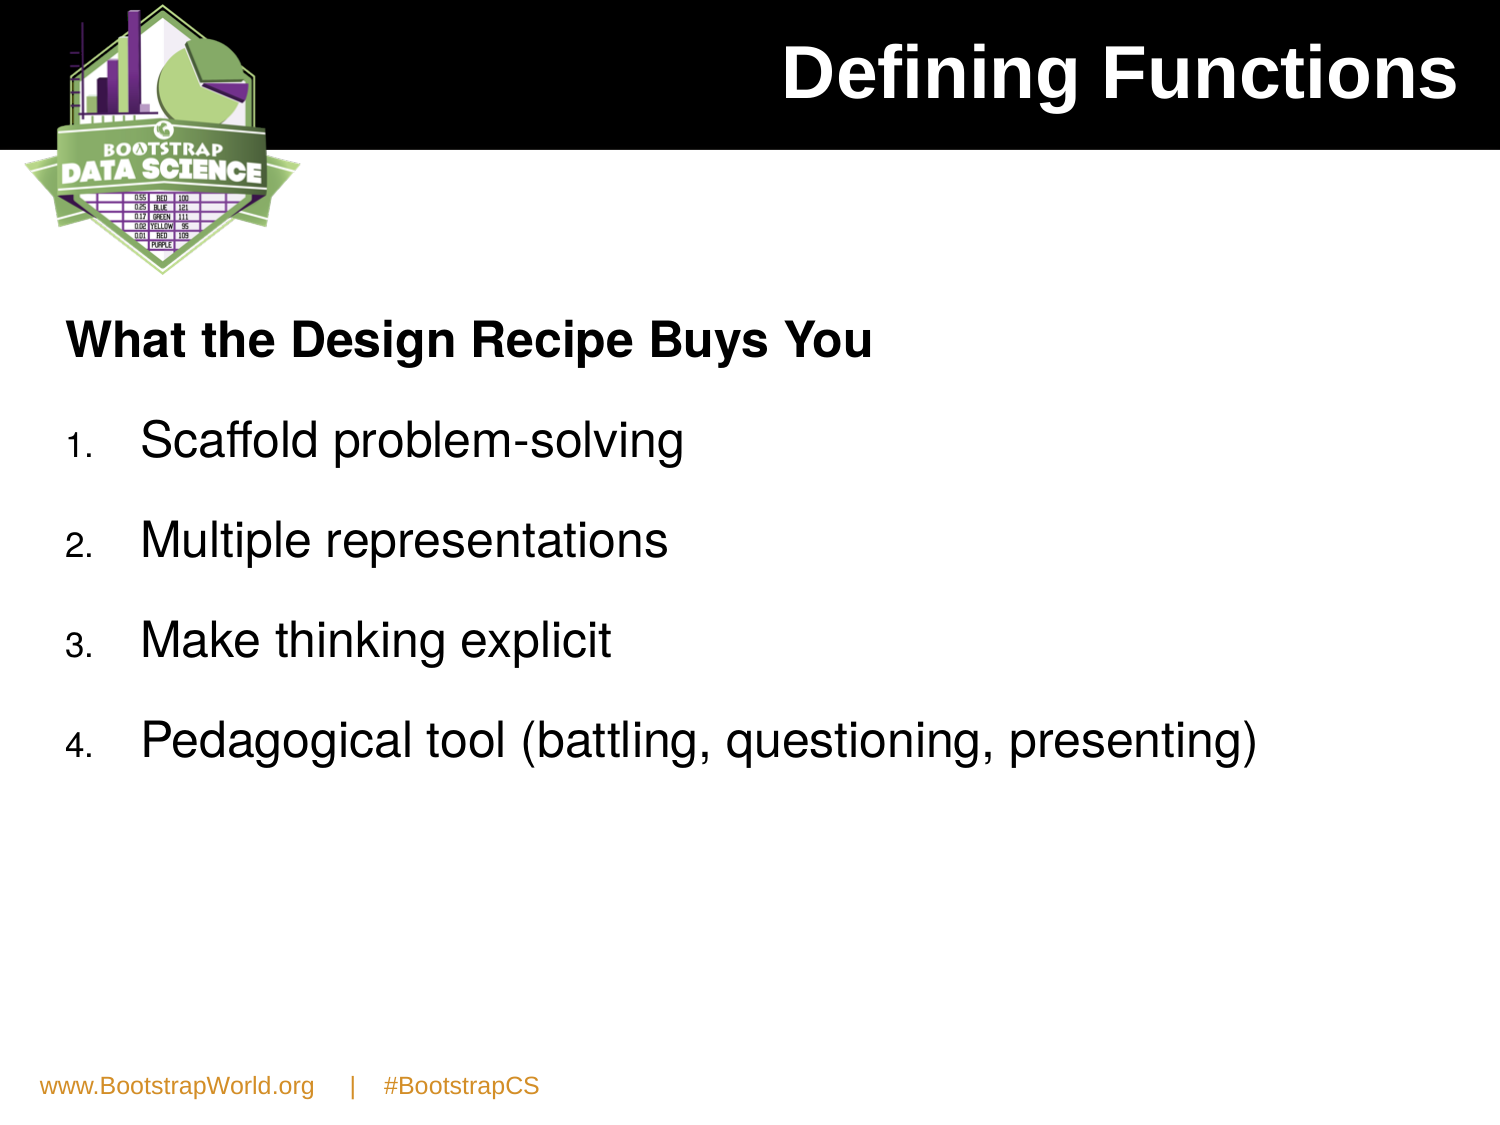

# Defining Functions
What the Design Recipe Buys You
Scaffold problem-solving
Multiple representations
Make thinking explicit
Pedagogical tool (battling, questioning, presenting)
www.BootstrapWorld.org     |    #BootstrapCS